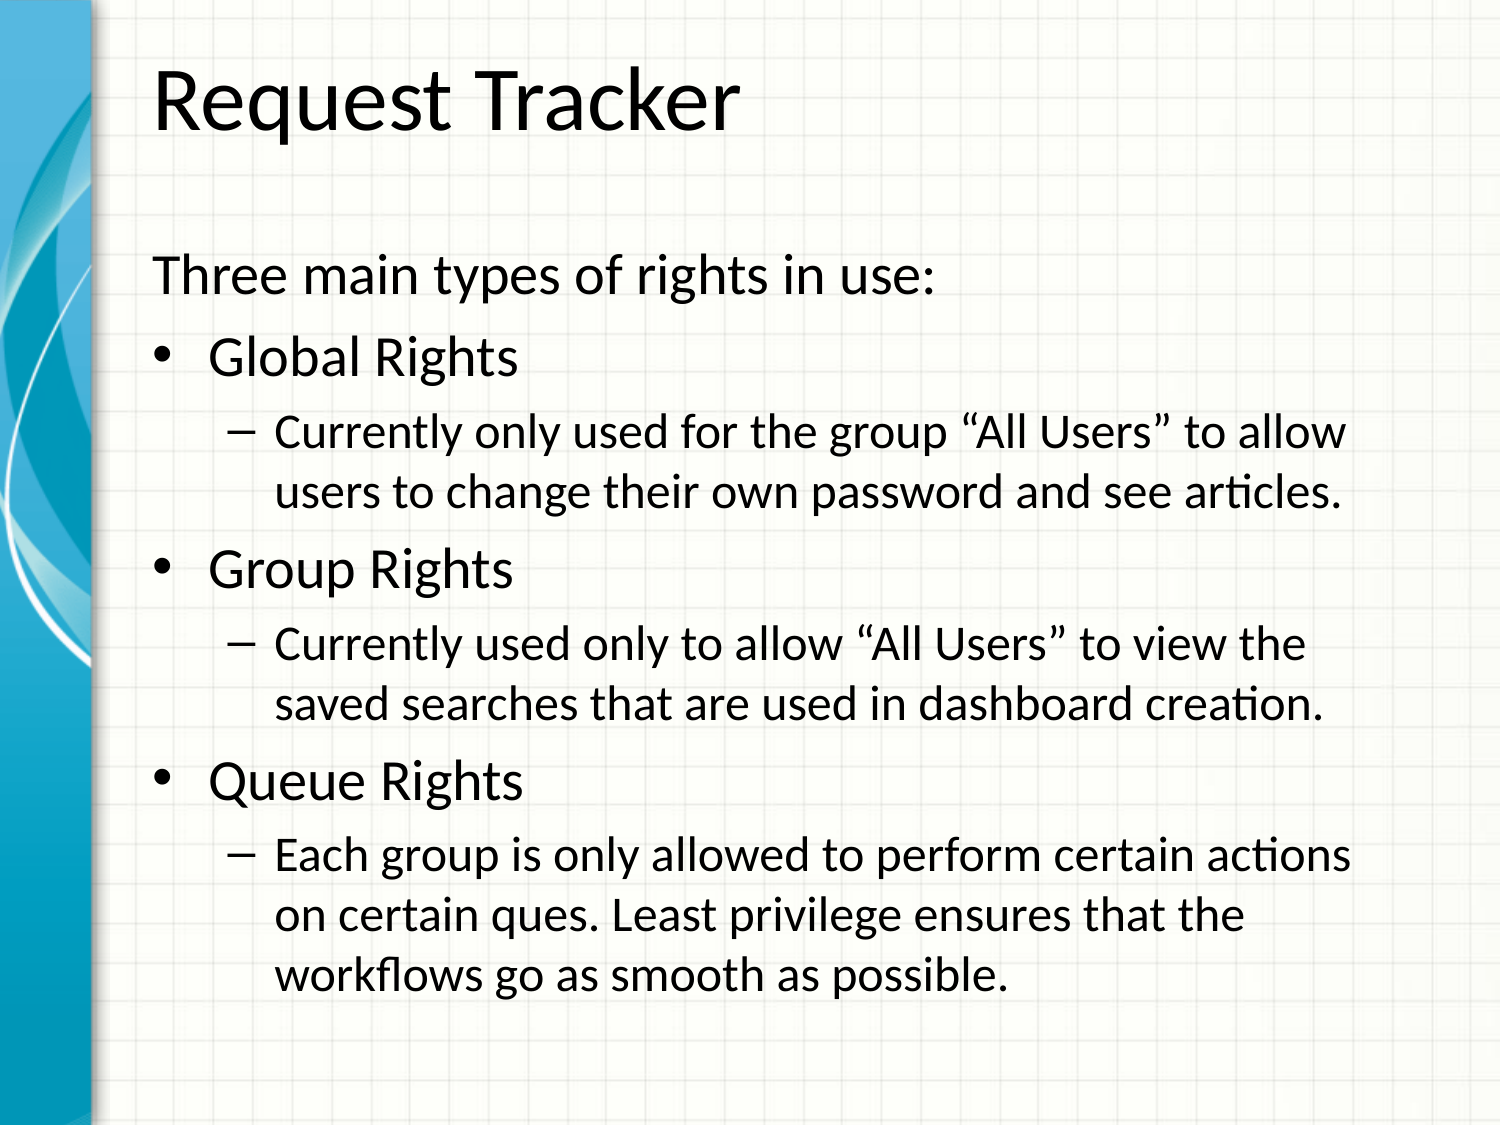

# Request Tracker
Three main types of rights in use:
Global Rights
Currently only used for the group “All Users” to allow users to change their own password and see articles.
Group Rights
Currently used only to allow “All Users” to view the saved searches that are used in dashboard creation.
Queue Rights
Each group is only allowed to perform certain actions on certain ques. Least privilege ensures that the workflows go as smooth as possible.